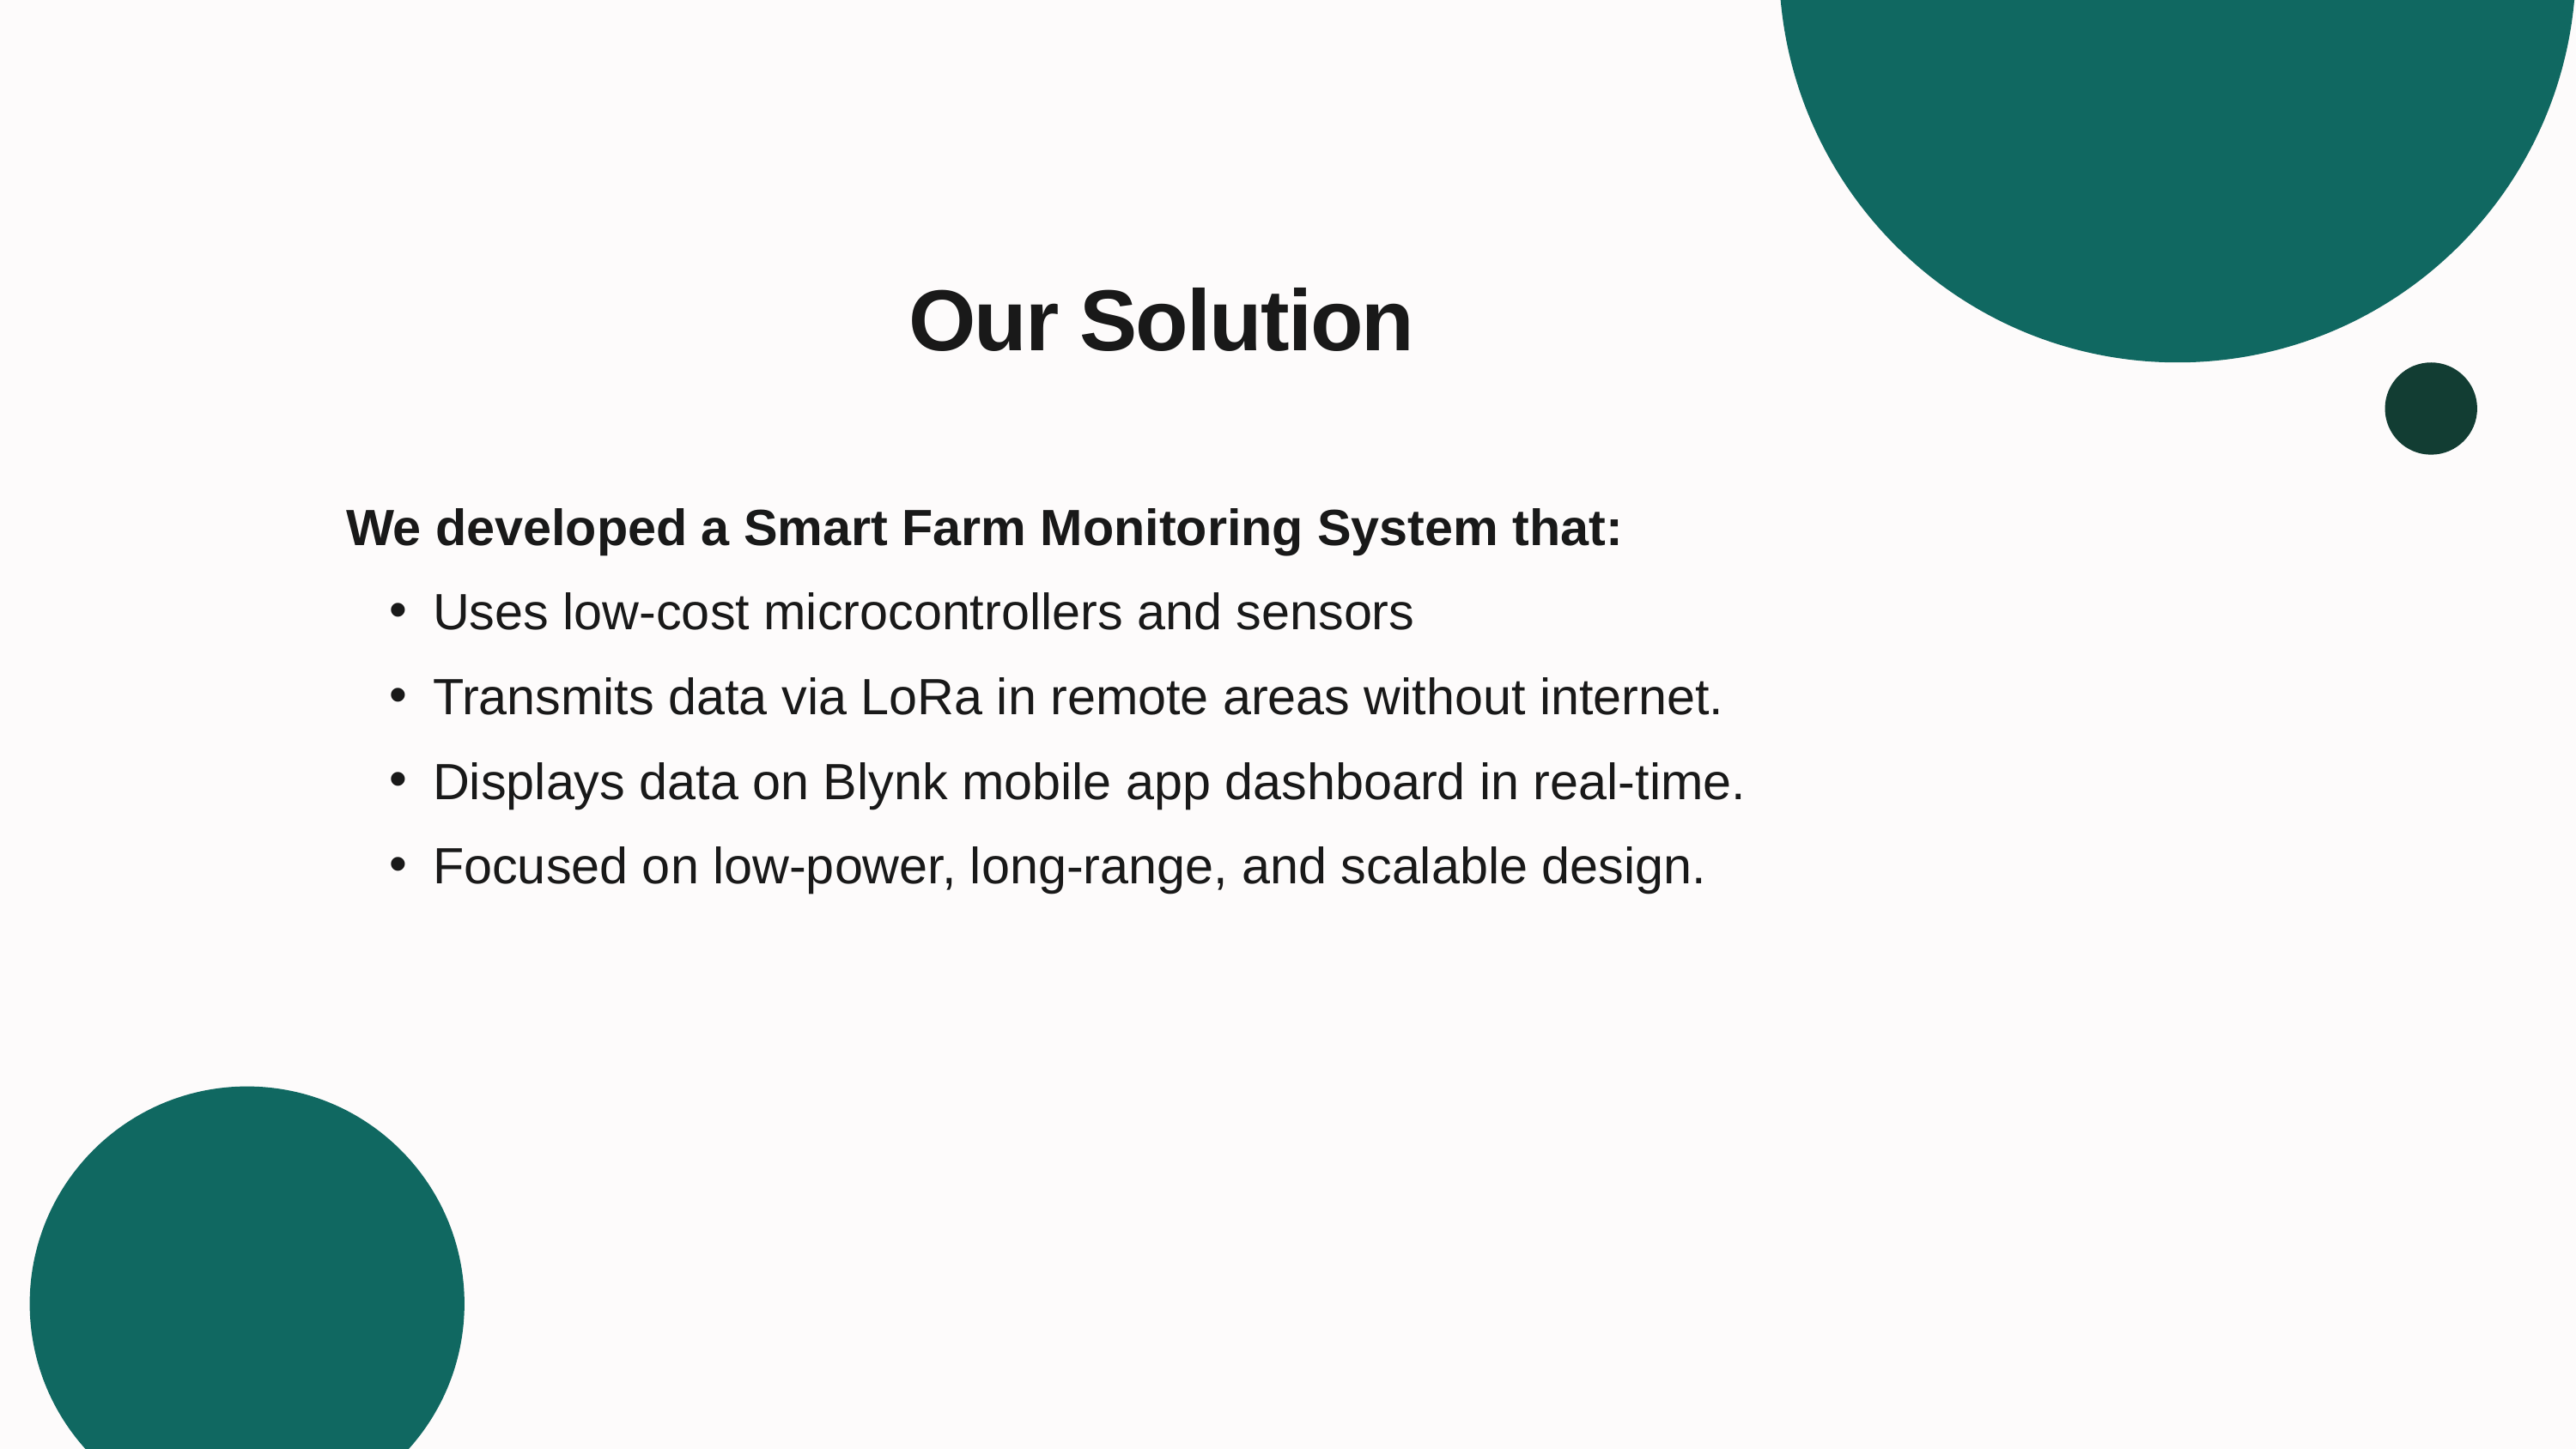

Our Solution

We developed a Smart Farm Monitoring System that:
Uses low-cost microcontrollers and sensors
Transmits data via LoRa in remote areas without internet.
Displays data on Blynk mobile app dashboard in real-time.
Focused on low-power, long-range, and scalable design.